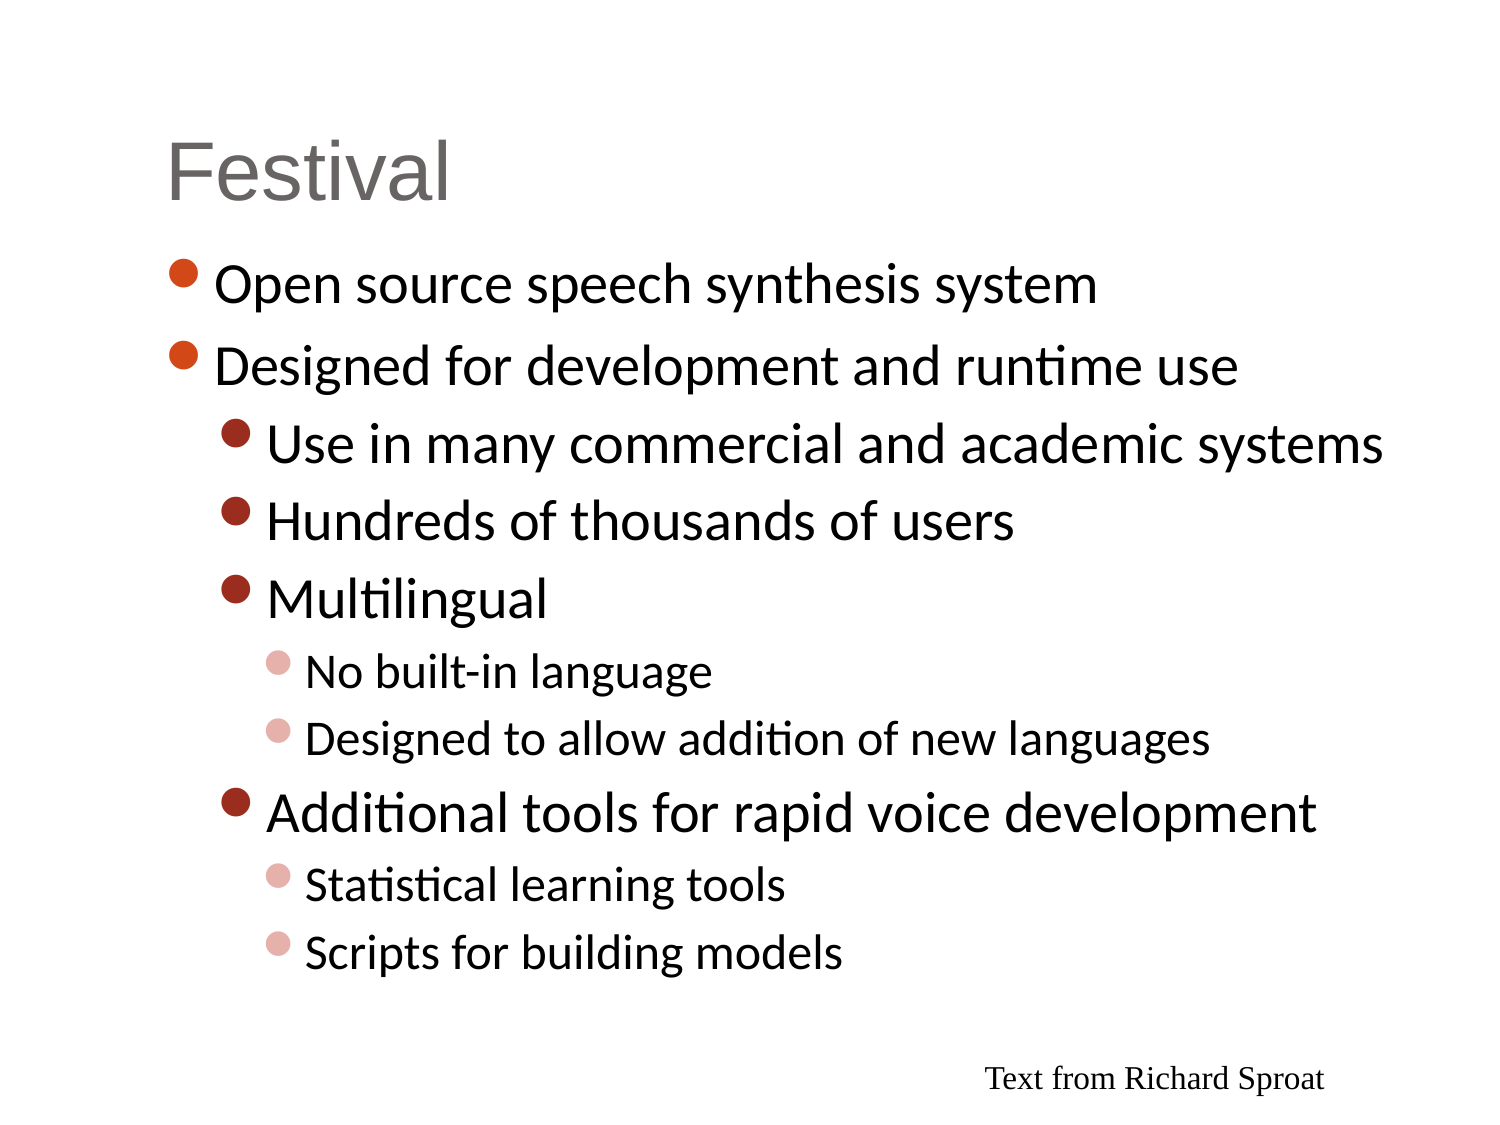

# Festival
Open source speech synthesis system
Designed for development and runtime use
Use in many commercial and academic systems
Hundreds of thousands of users
Multilingual
No built-in language
Designed to allow addition of new languages
Additional tools for rapid voice development
Statistical learning tools
Scripts for building models

Text from Richard Sproat